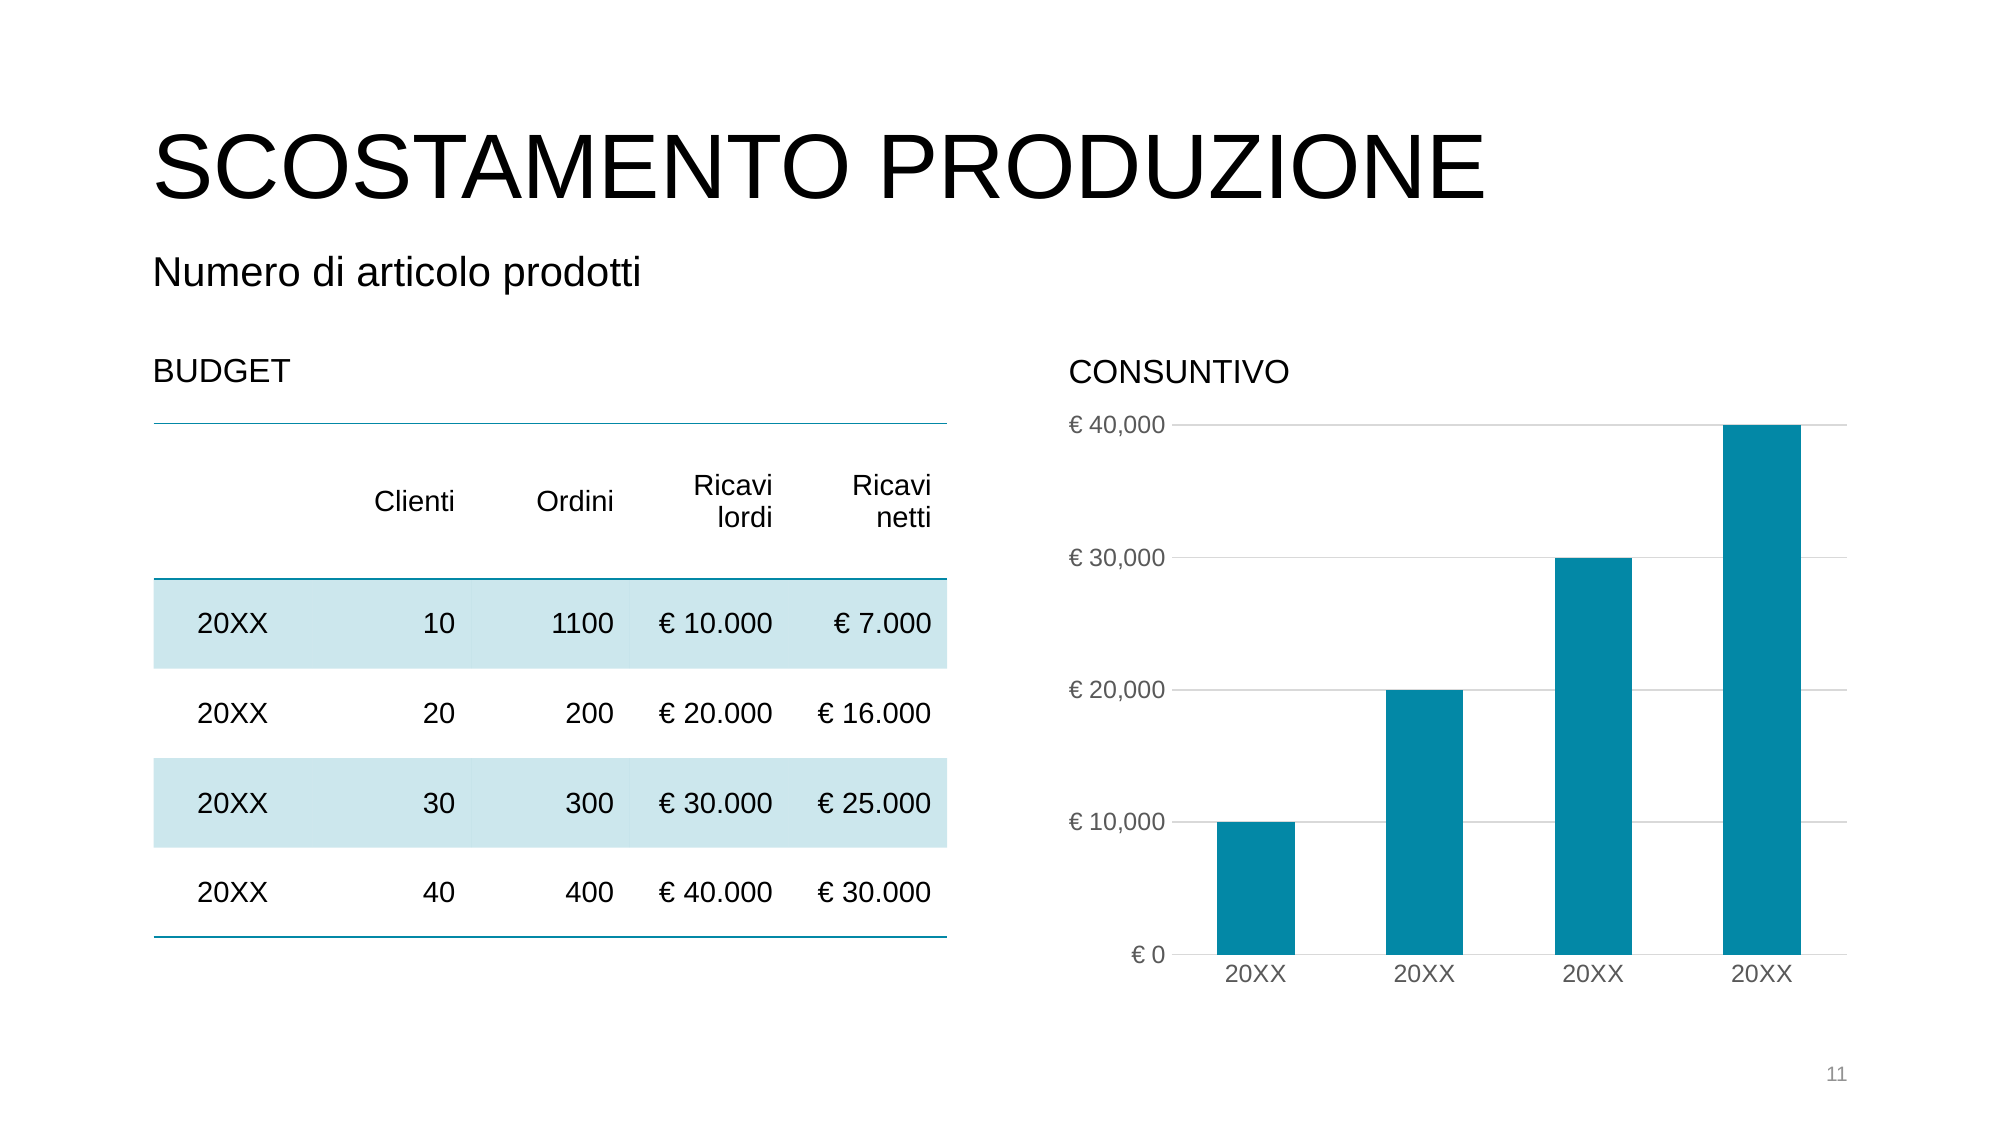

# SCOSTAMENTO PRODUZIONE
Numero di articolo prodotti
BUDGET
CONSUNTIVO

### Chart

| Category | Serie 1 |
|---|---|
| 20XX | 10000.0 |
| 20XX | 20000.0 |
| 20XX | 30000.0 |
| 20XX | 40000.0 |
|  | Clienti | Ordini | Ricavi lordi | Ricavi netti |
| --- | --- | --- | --- | --- |
| 20XX | 10 | 1100 | € 10.000 | € 7.000 |
| 20XX | 20 | 200 | € 20.000 | € 16.000 |
| 20XX | 30 | 300 | € 30.000 | € 25.000 |
| 20XX | 40 | 400 | € 40.000 | € 30.000 |
11